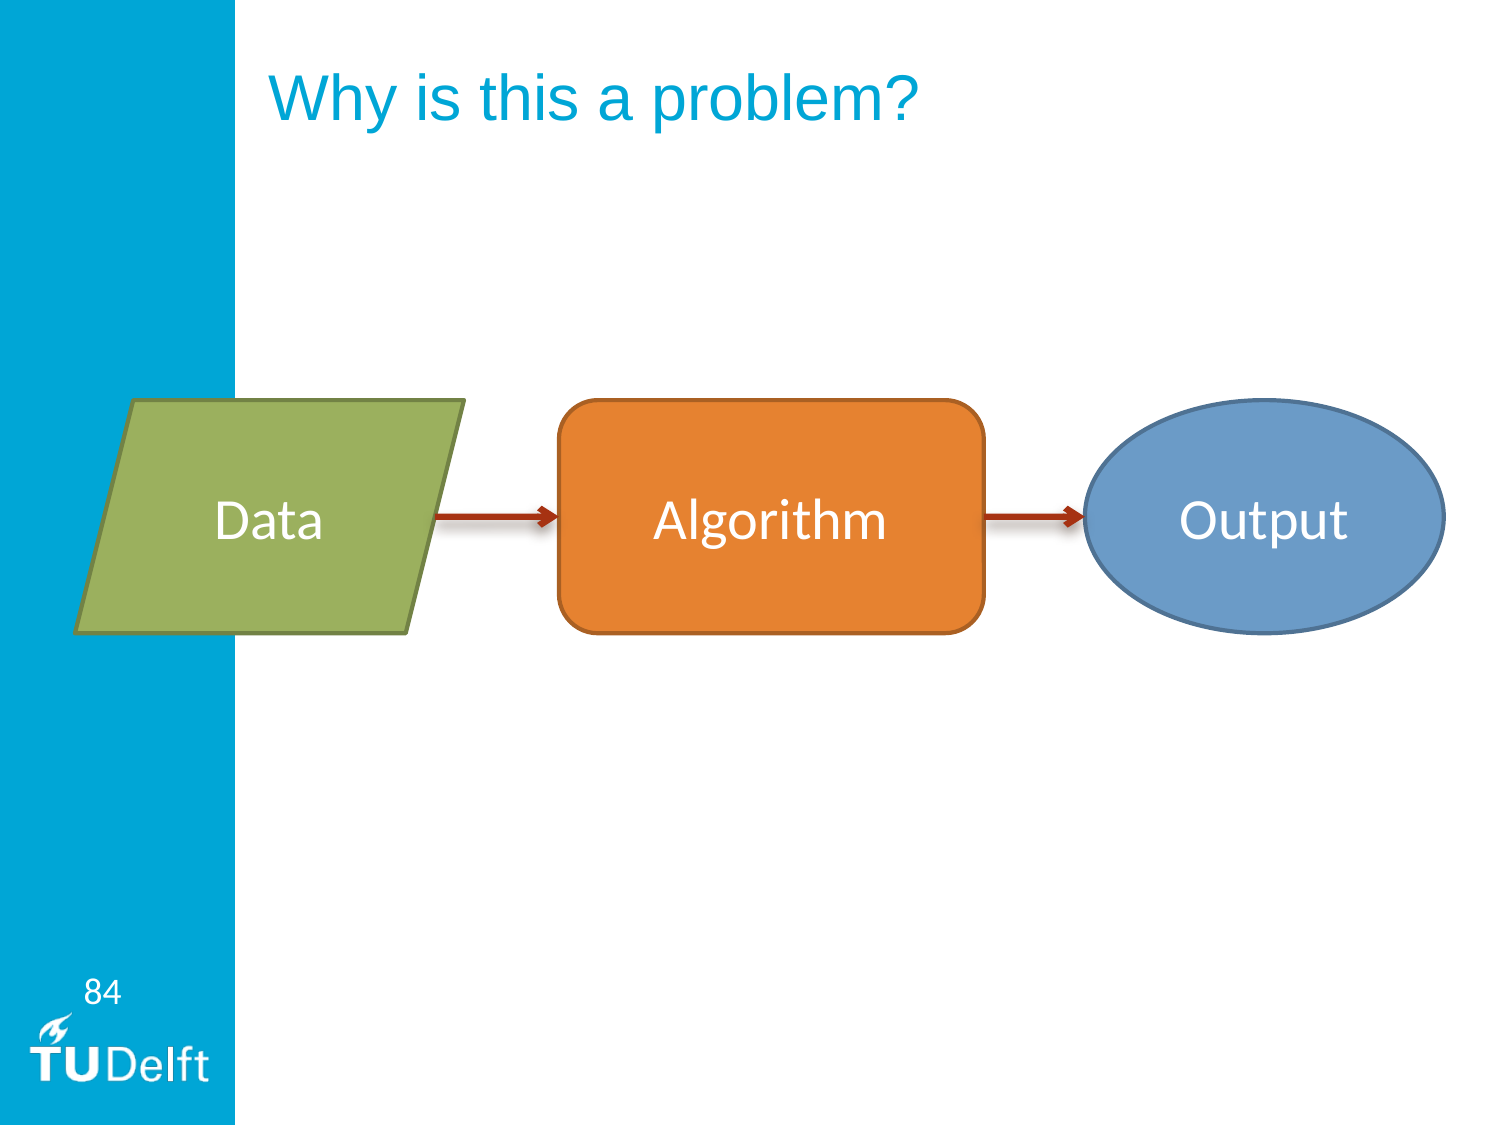

# Why is this a problem?
Data
Algorithm
Output